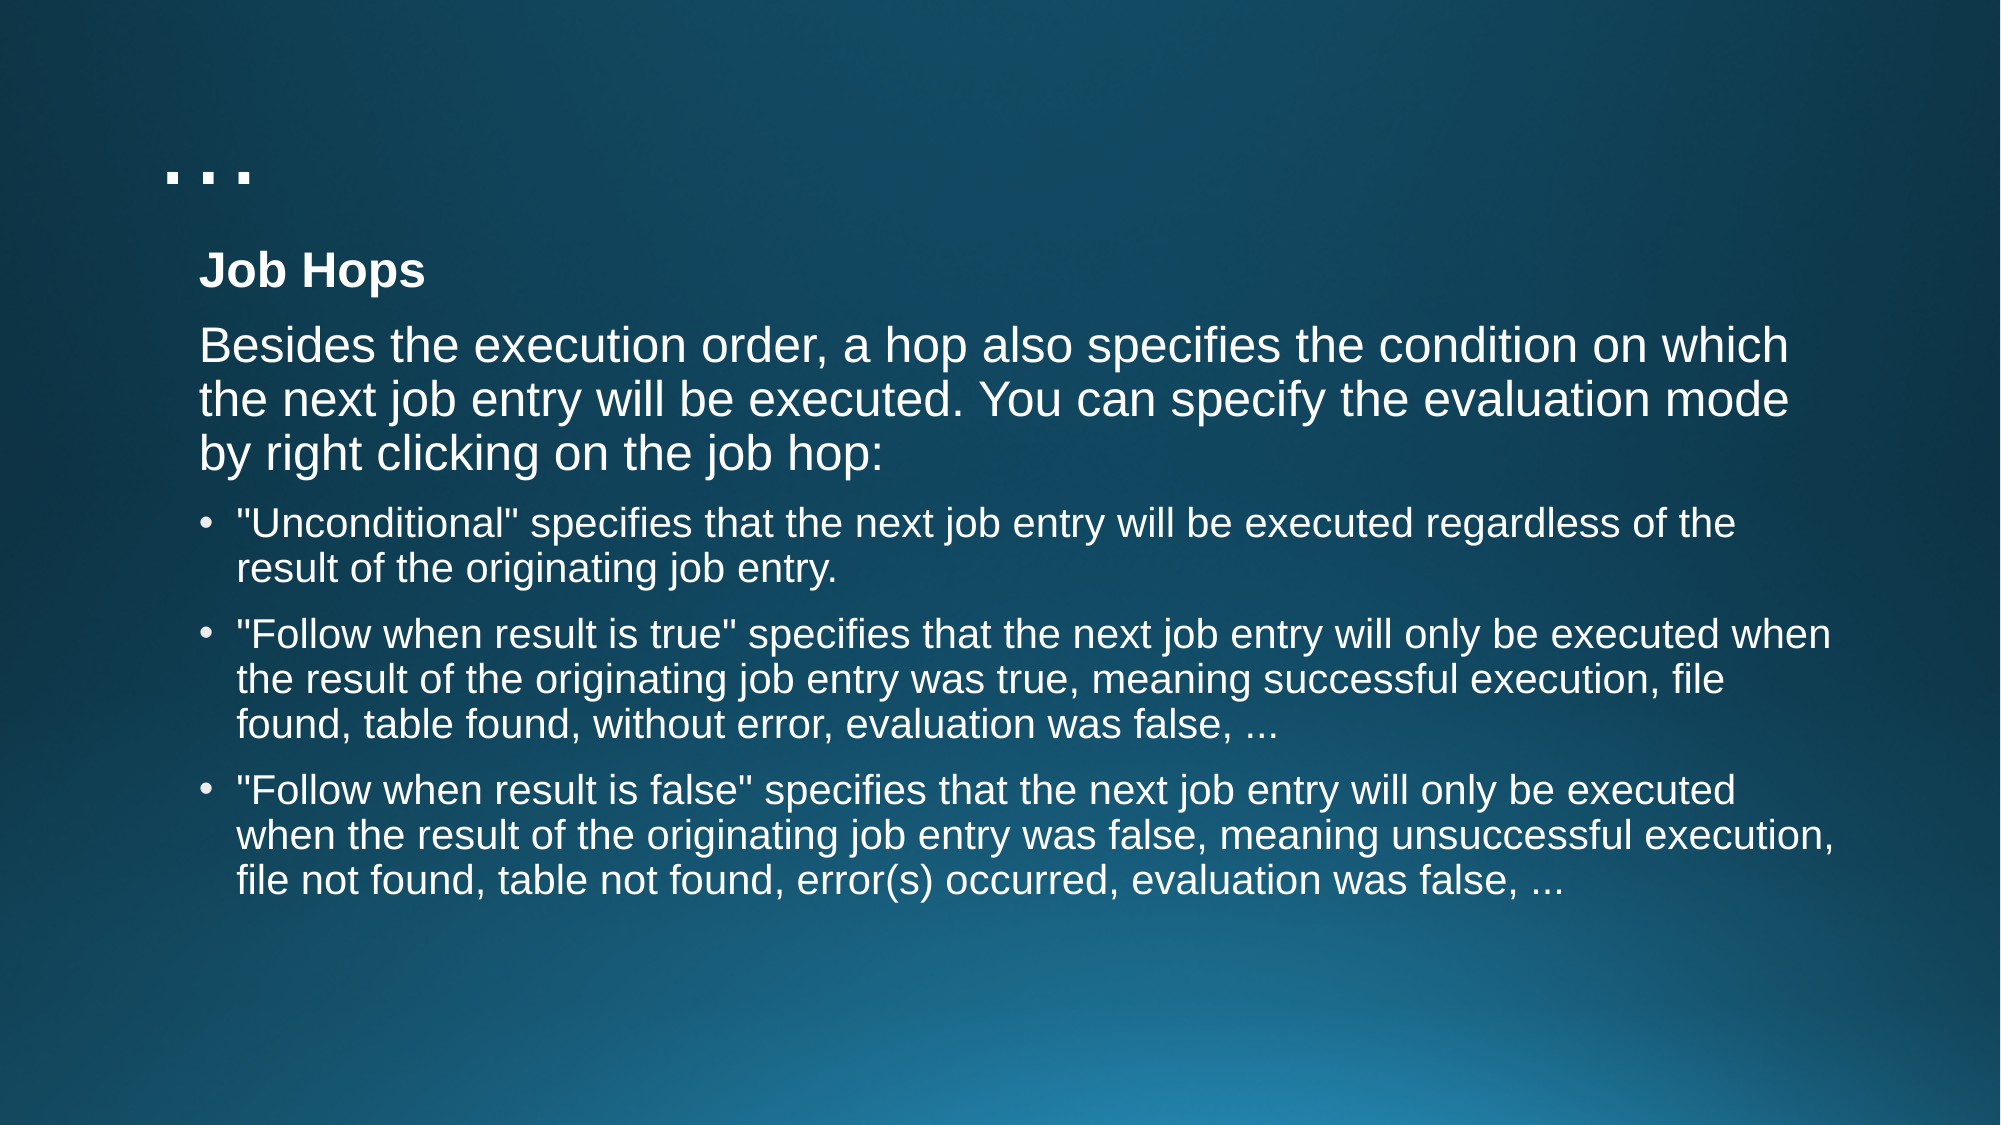

# …
Job Hops
Besides the execution order, a hop also specifies the condition on which the next job entry will be executed. You can specify the evaluation mode by right clicking on the job hop:
"Unconditional" specifies that the next job entry will be executed regardless of the result of the originating job entry.
"Follow when result is true" specifies that the next job entry will only be executed when the result of the originating job entry was true, meaning successful execution, file found, table found, without error, evaluation was false, ...
"Follow when result is false" specifies that the next job entry will only be executed when the result of the originating job entry was false, meaning unsuccessful execution, file not found, table not found, error(s) occurred, evaluation was false, ...